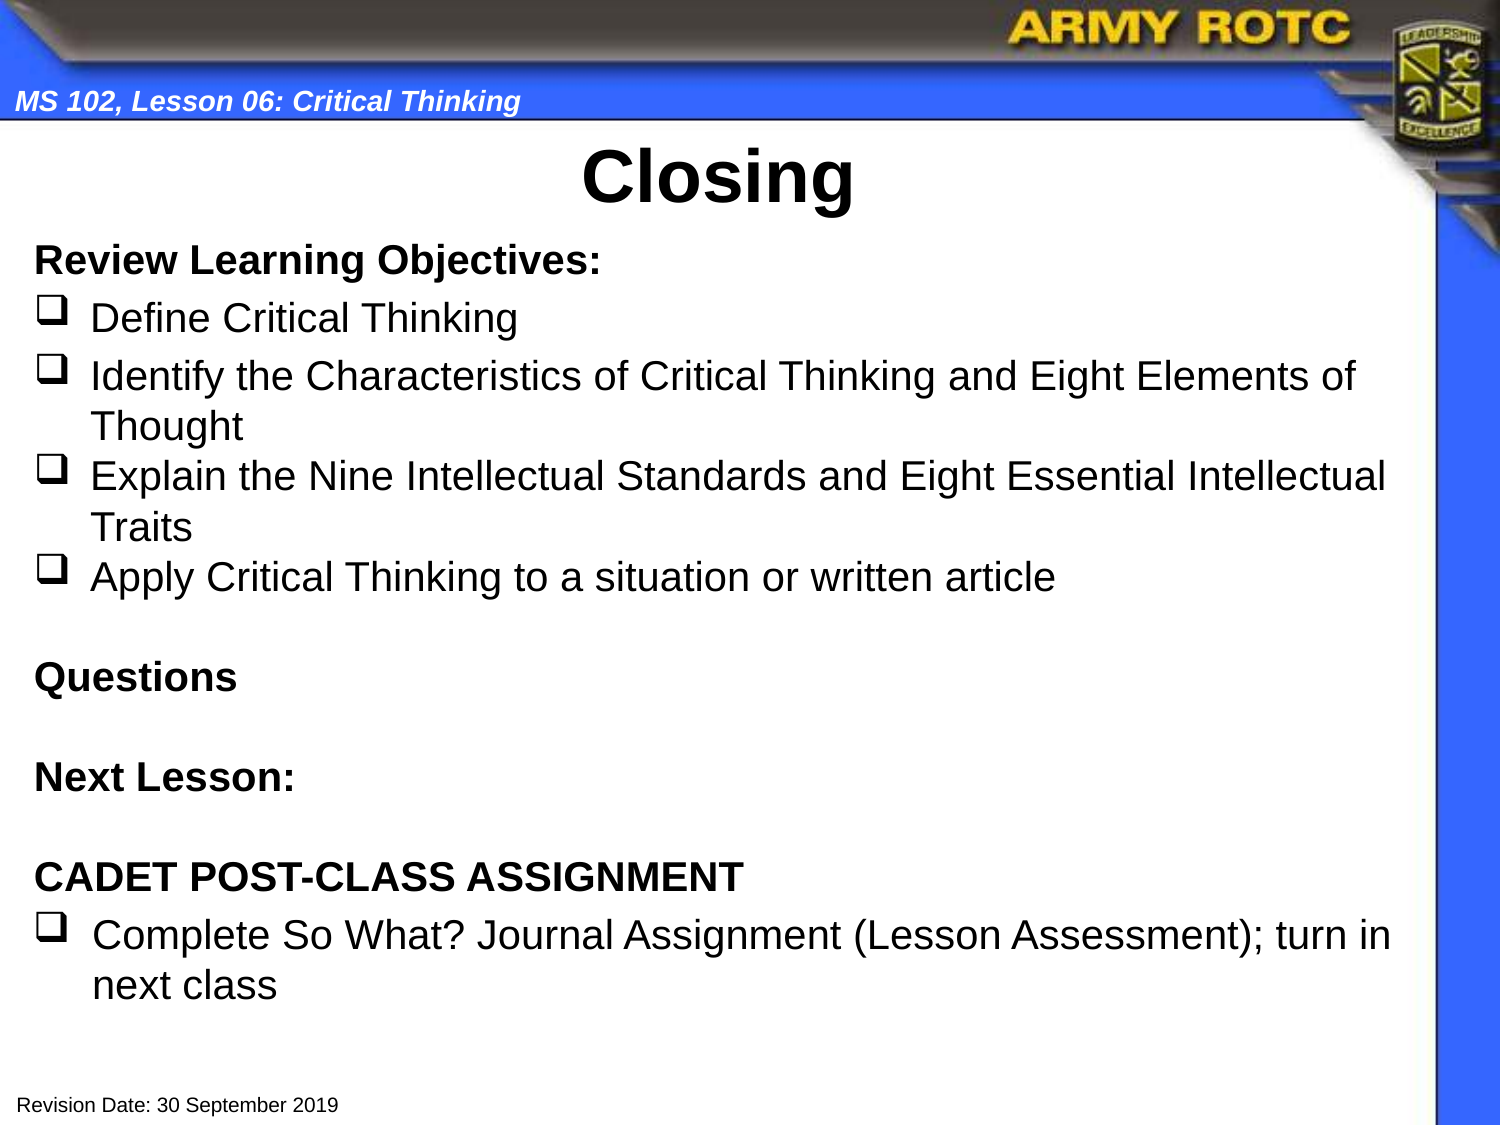

# Closing
Review Learning Objectives:
Define Critical Thinking
Identify the Characteristics of Critical Thinking and Eight Elements of Thought
Explain the Nine Intellectual Standards and Eight Essential Intellectual Traits
Apply Critical Thinking to a situation or written article

Questions

Next Lesson:

CADET POST-CLASS ASSIGNMENT
Complete So What? Journal Assignment (Lesson Assessment); turn in next class